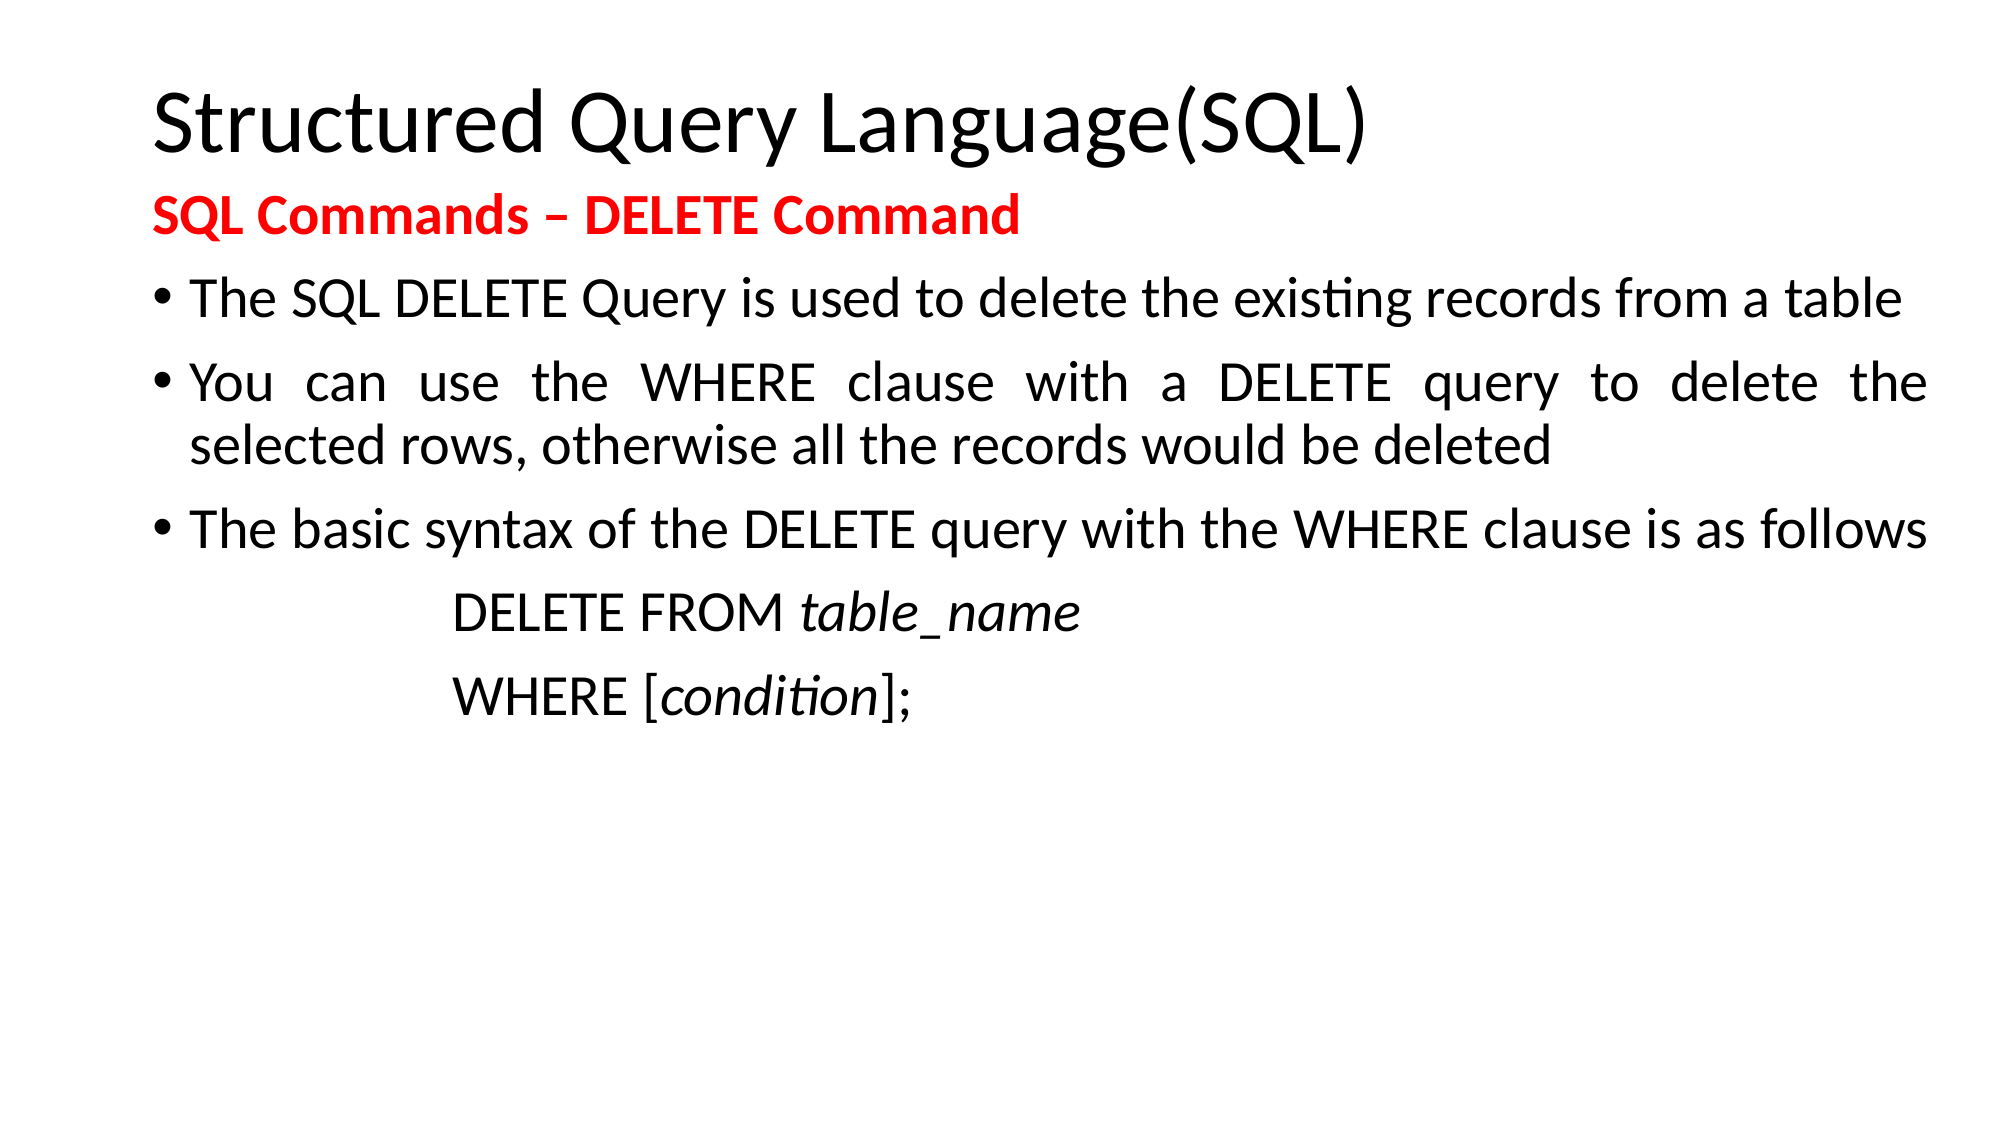

# Structured Query Language(SQL)
SQL Commands – DELETE Command
The SQL DELETE Query is used to delete the existing records from a table
You can use the WHERE clause with a DELETE query to delete the selected rows, otherwise all the records would be deleted
The basic syntax of the DELETE query with the WHERE clause is as follows
		DELETE FROM table_name
		WHERE [condition];